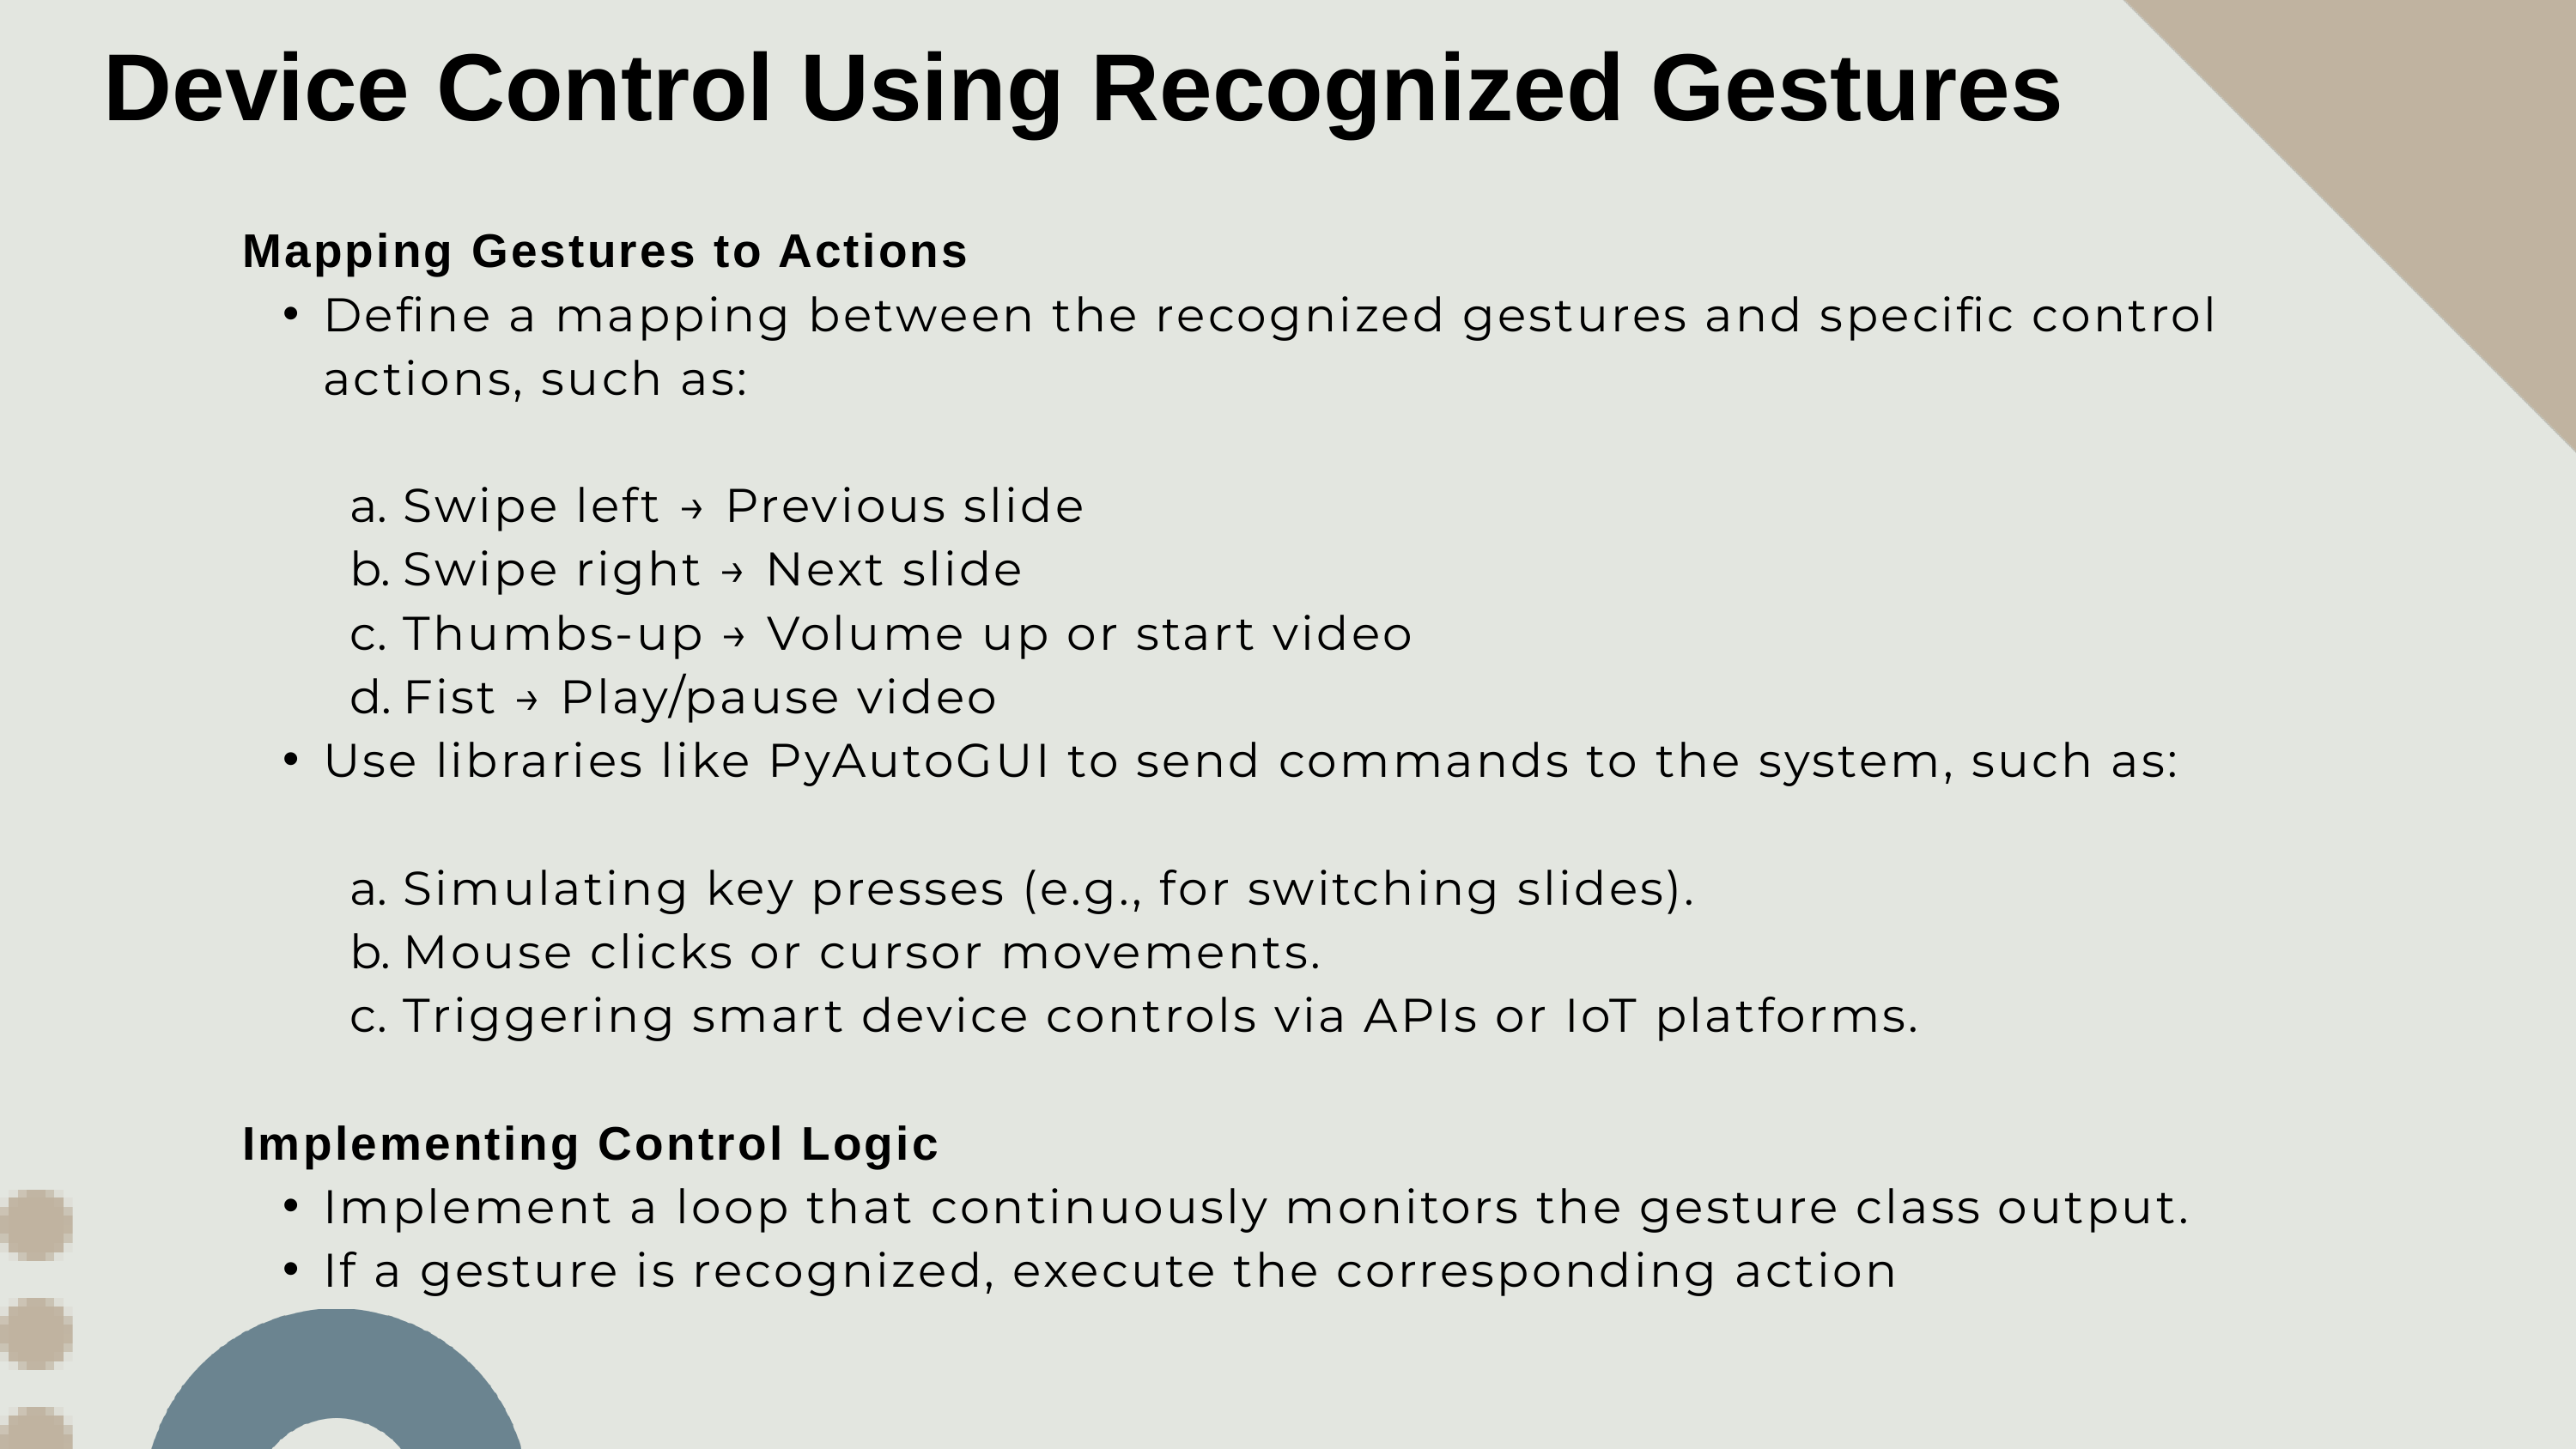

Device Control Using Recognized Gestures
Mapping Gestures to Actions
Define a mapping between the recognized gestures and specific control actions, such as:

Swipe left → Previous slide
Swipe right → Next slide
Thumbs-up → Volume up or start video
Fist → Play/pause video
Use libraries like PyAutoGUI to send commands to the system, such as:

Simulating key presses (e.g., for switching slides).
Mouse clicks or cursor movements.
Triggering smart device controls via APIs or IoT platforms.

Implementing Control Logic
Implement a loop that continuously monitors the gesture class output.
If a gesture is recognized, execute the corresponding action